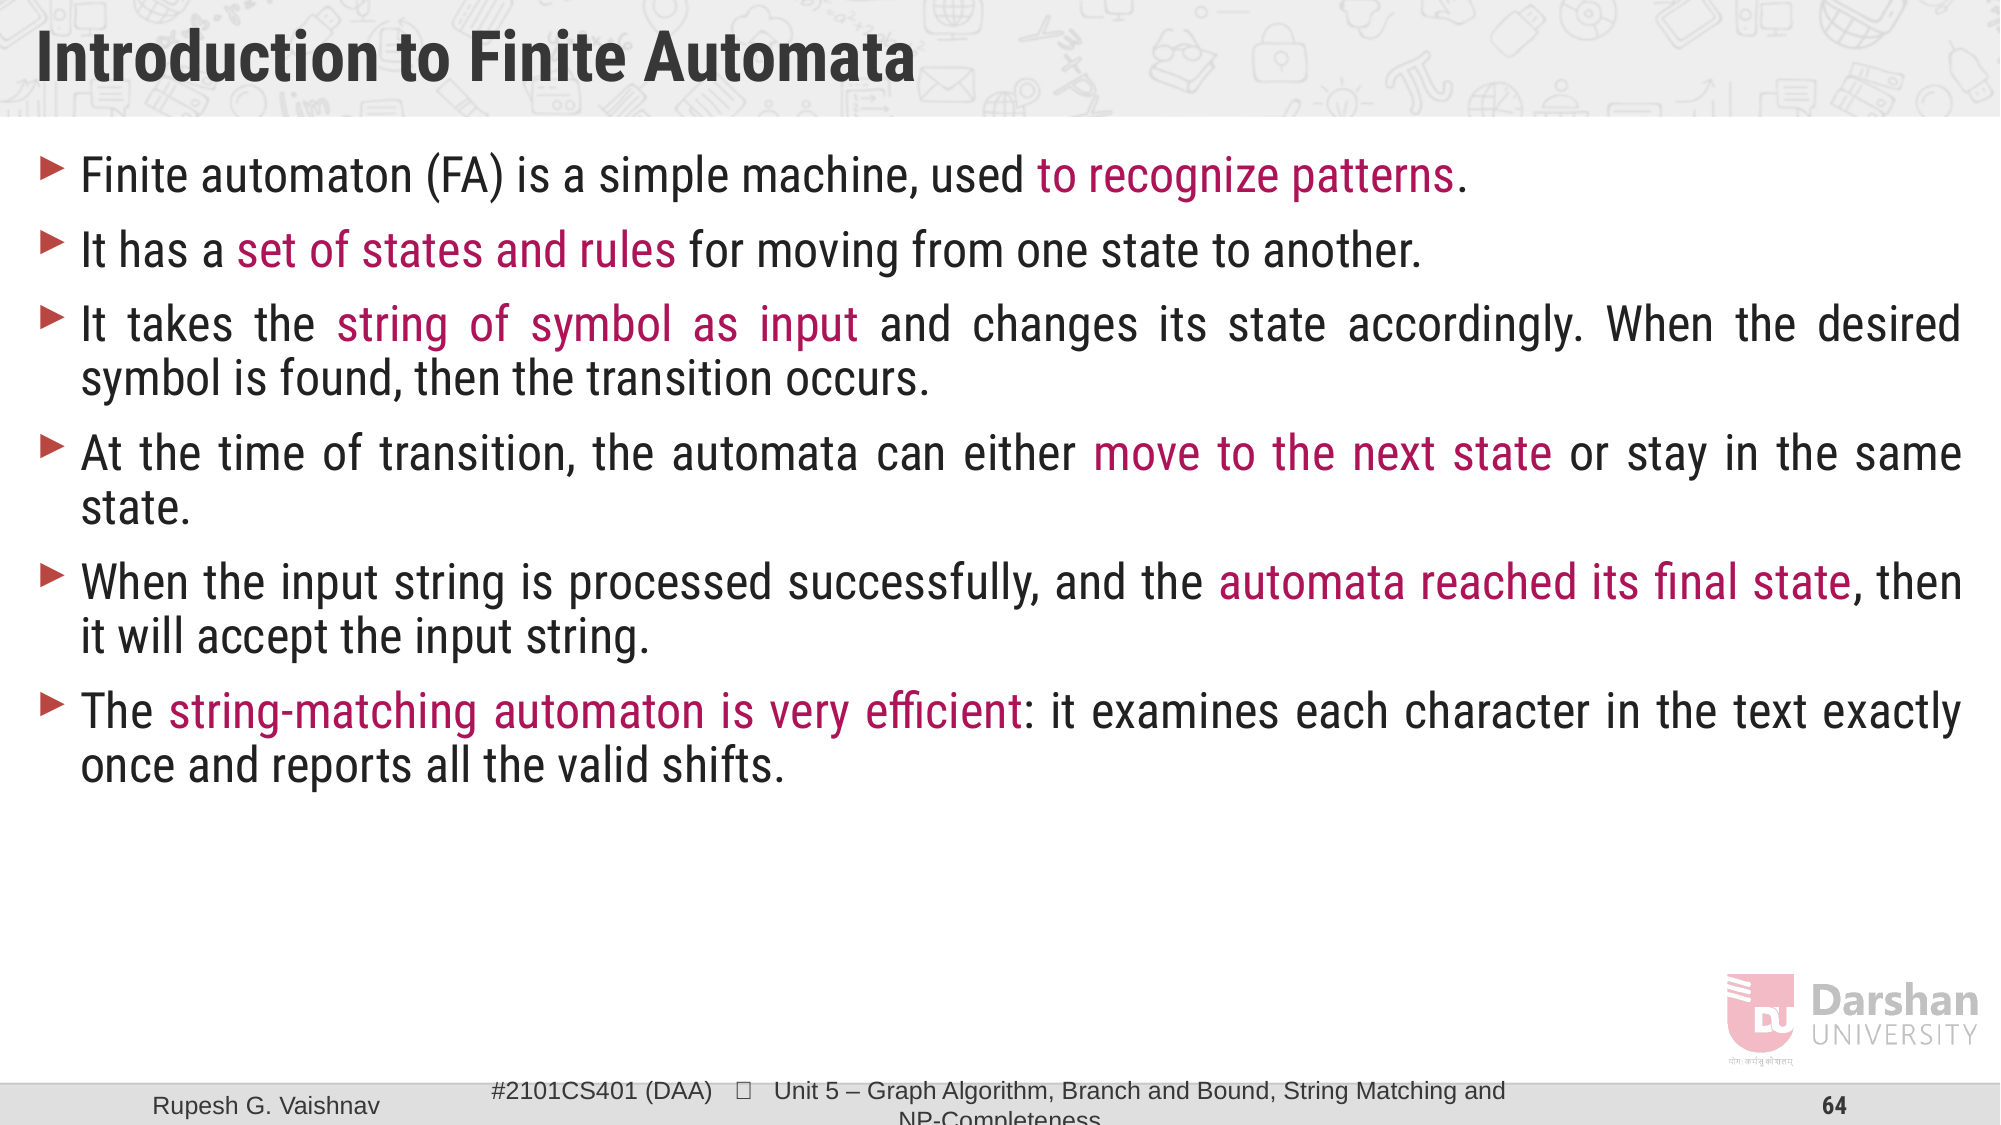

# Introduction to Finite Automata
Finite automaton (FA) is a simple machine, used to recognize patterns.
It has a set of states and rules for moving from one state to another.
It takes the string of symbol as input and changes its state accordingly. When the desired symbol is found, then the transition occurs.
At the time of transition, the automata can either move to the next state or stay in the same state.
When the input string is processed successfully, and the automata reached its final state, then it will accept the input string.
The string-matching automaton is very efficient: it examines each character in the text exactly once and reports all the valid shifts.